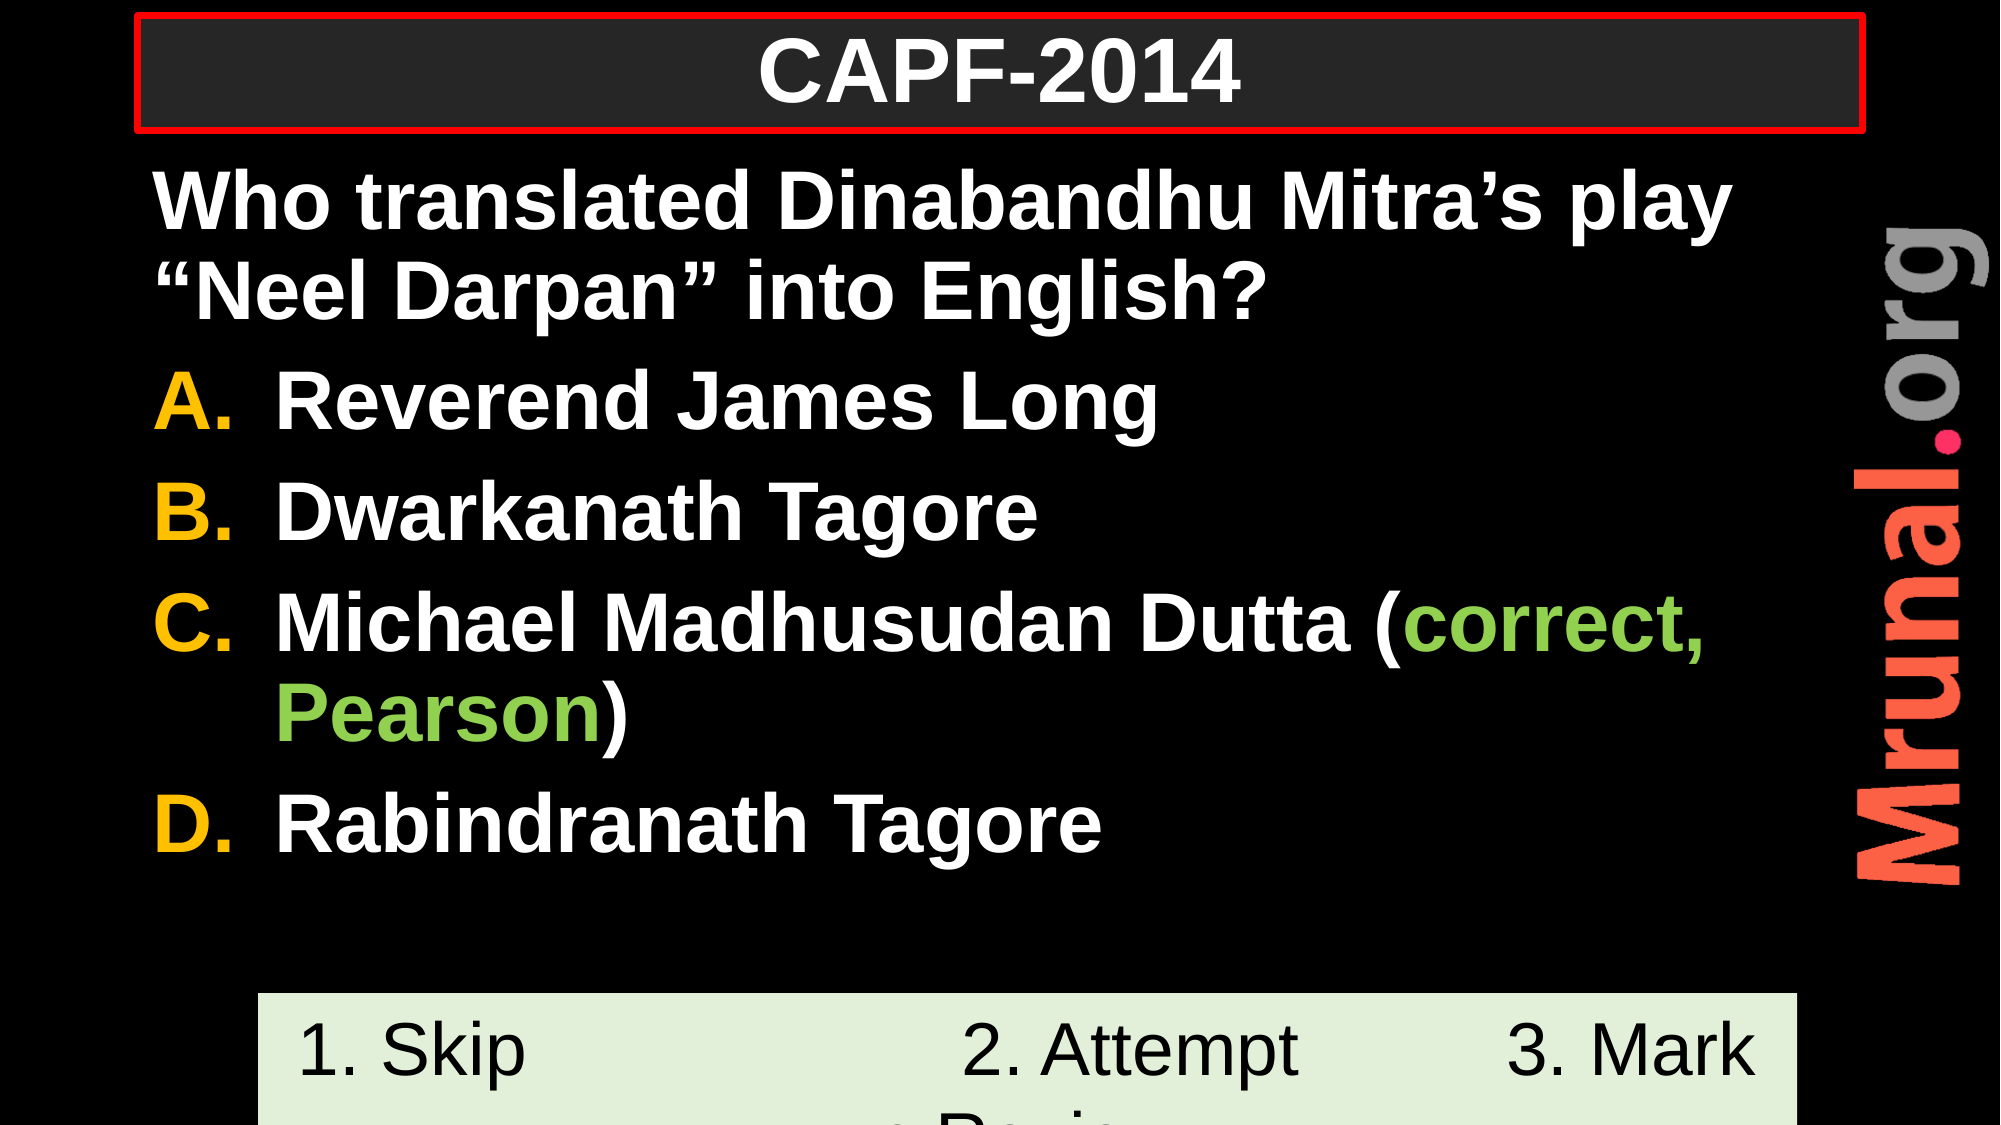

# CAPF-2014
Who translated Dinabandhu Mitra’s play “Neel Darpan” into English?
Reverend James Long
Dwarkanath Tagore
Michael Madhusudan Dutta (correct, Pearson)
Rabindranath Tagore